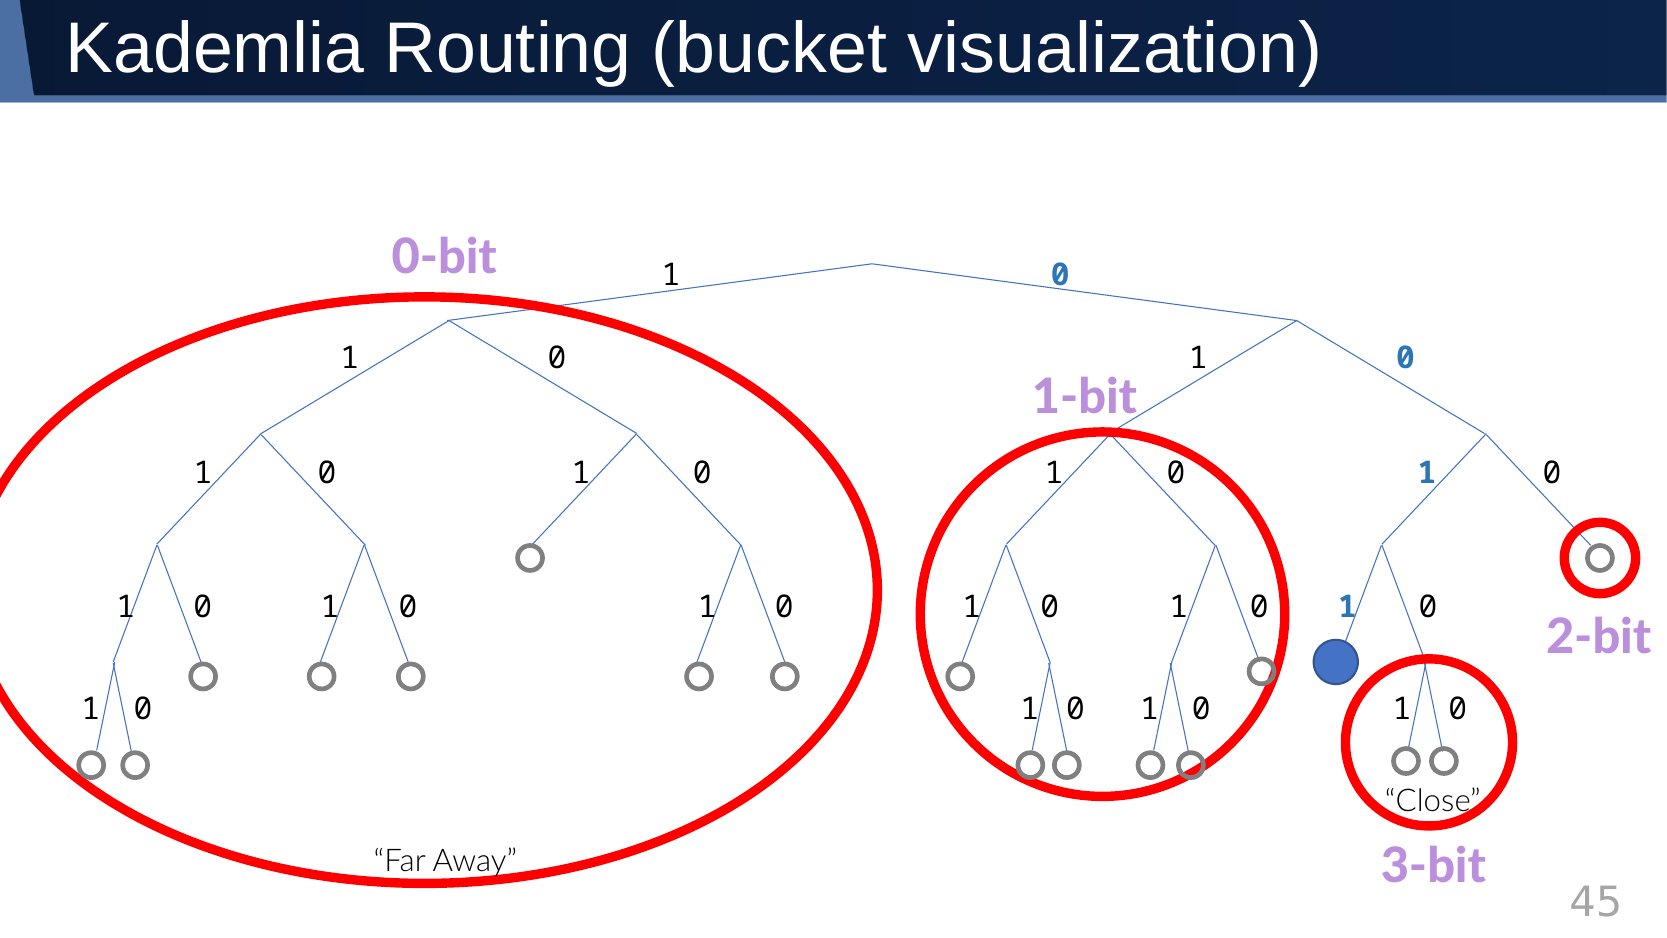

# Kademlia Routing (bucket visualization)

0-bit
1
0

1
0
1
0
1-bit

1
0
1
0
1
0
1
0

1
0
1
0
1
0
1
0
1
0
1
0
2-bit

1
0
1
0
1
0
1
0

“Close”
3-bit
“Far Away”